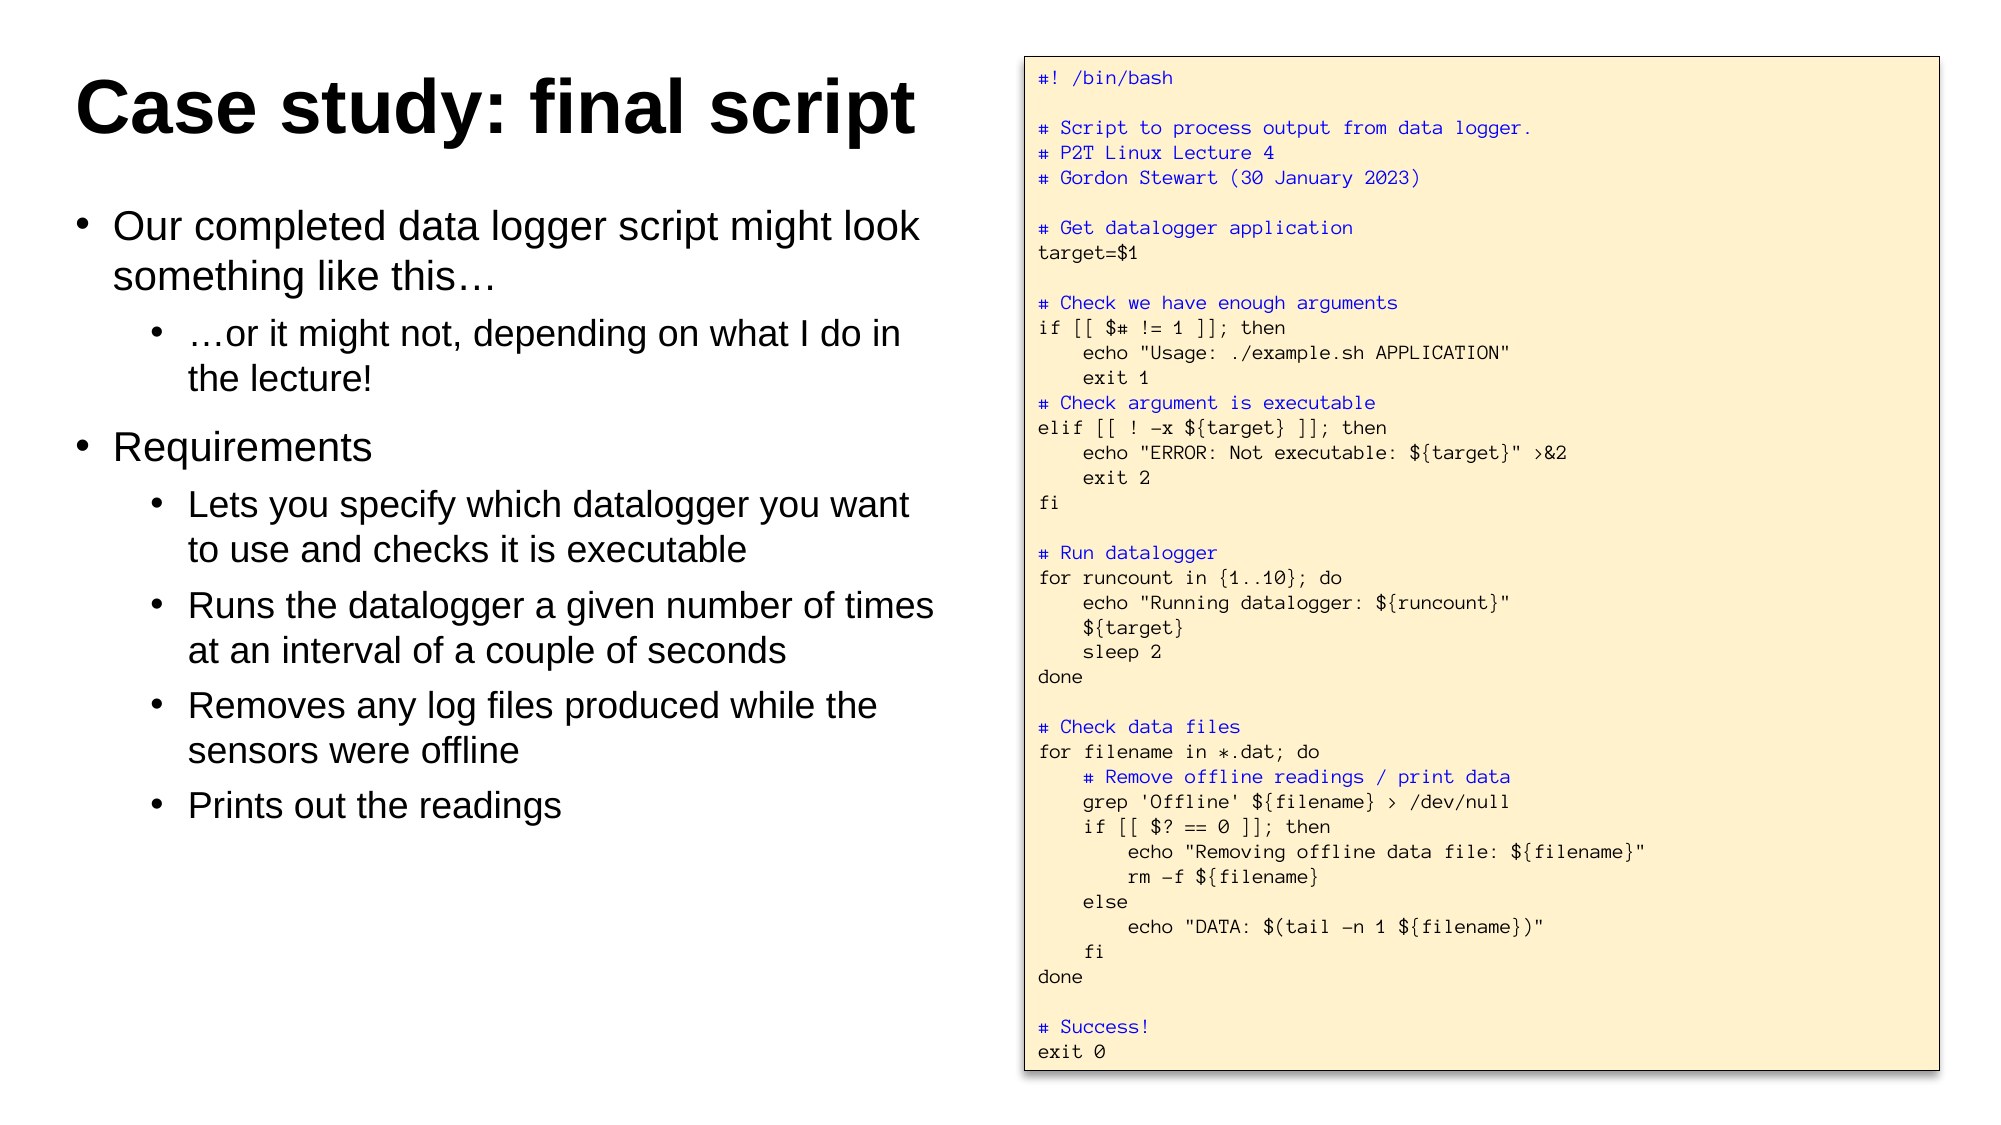

#! /bin/bash

# Script to process output from data logger.
# P2T Linux Lecture 4
# Gordon Stewart (30 January 2023)

# Get datalogger application
target=$1

# Check we have enough arguments
if [[ $# != 1 ]]; then
    echo "Usage: ./example.sh APPLICATION"
    exit 1
# Check argument is executable
elif [[ ! -x ${target} ]]; then
    echo "ERROR: Not executable: ${target}" >&2
    exit 2
fi

# Run datalogger
for runcount in {1..10}; do
    echo "Running datalogger: ${runcount}"
    ${target}
    sleep 2
done

# Check data files
for filename in *.dat; do
    # Remove offline readings / print data
    grep 'Offline' ${filename} > /dev/null
    if [[ $? == 0 ]]; then
        echo "Removing offline data file: ${filename}"
        rm -f ${filename}
    else
        echo "DATA: $(tail -n 1 ${filename})"
    fi
done

# Success!
exit 0
# Case study: final script
Our completed data logger script might look something like this…
…or it might not, depending on what I do in the lecture!
Requirements
Lets you specify which datalogger you want to use and checks it is executable
Runs the datalogger a given number of times at an interval of a couple of seconds
Removes any log files produced while the sensors were offline
Prints out the readings